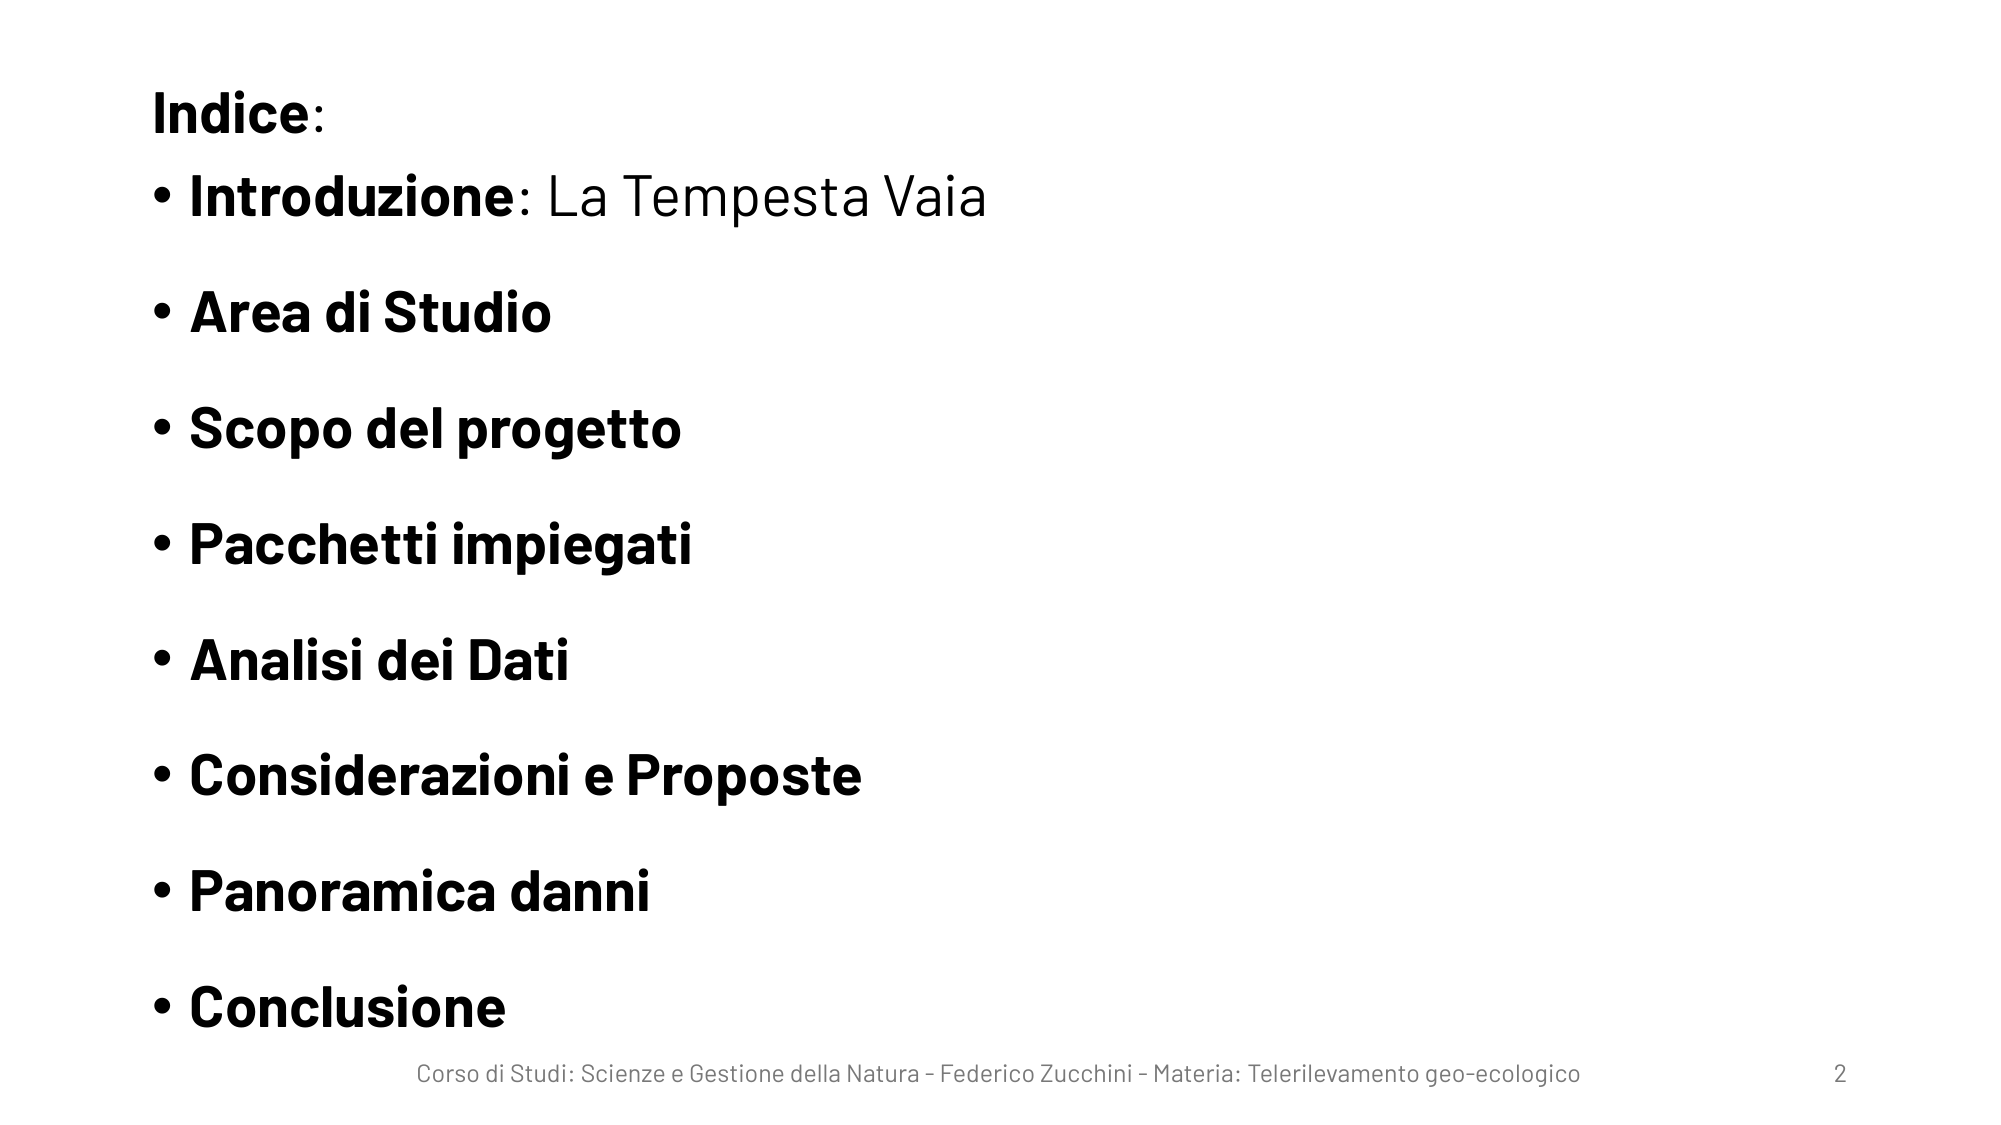

Indice:
Introduzione: La Tempesta Vaia

Area di Studio

Scopo del progetto

Pacchetti impiegati

Analisi dei Dati

Considerazioni e Proposte

Panoramica danni

Conclusione
Corso di Studi: Scienze e Gestione della Natura - Federico Zucchini - Materia: Telerilevamento geo-ecologico
2